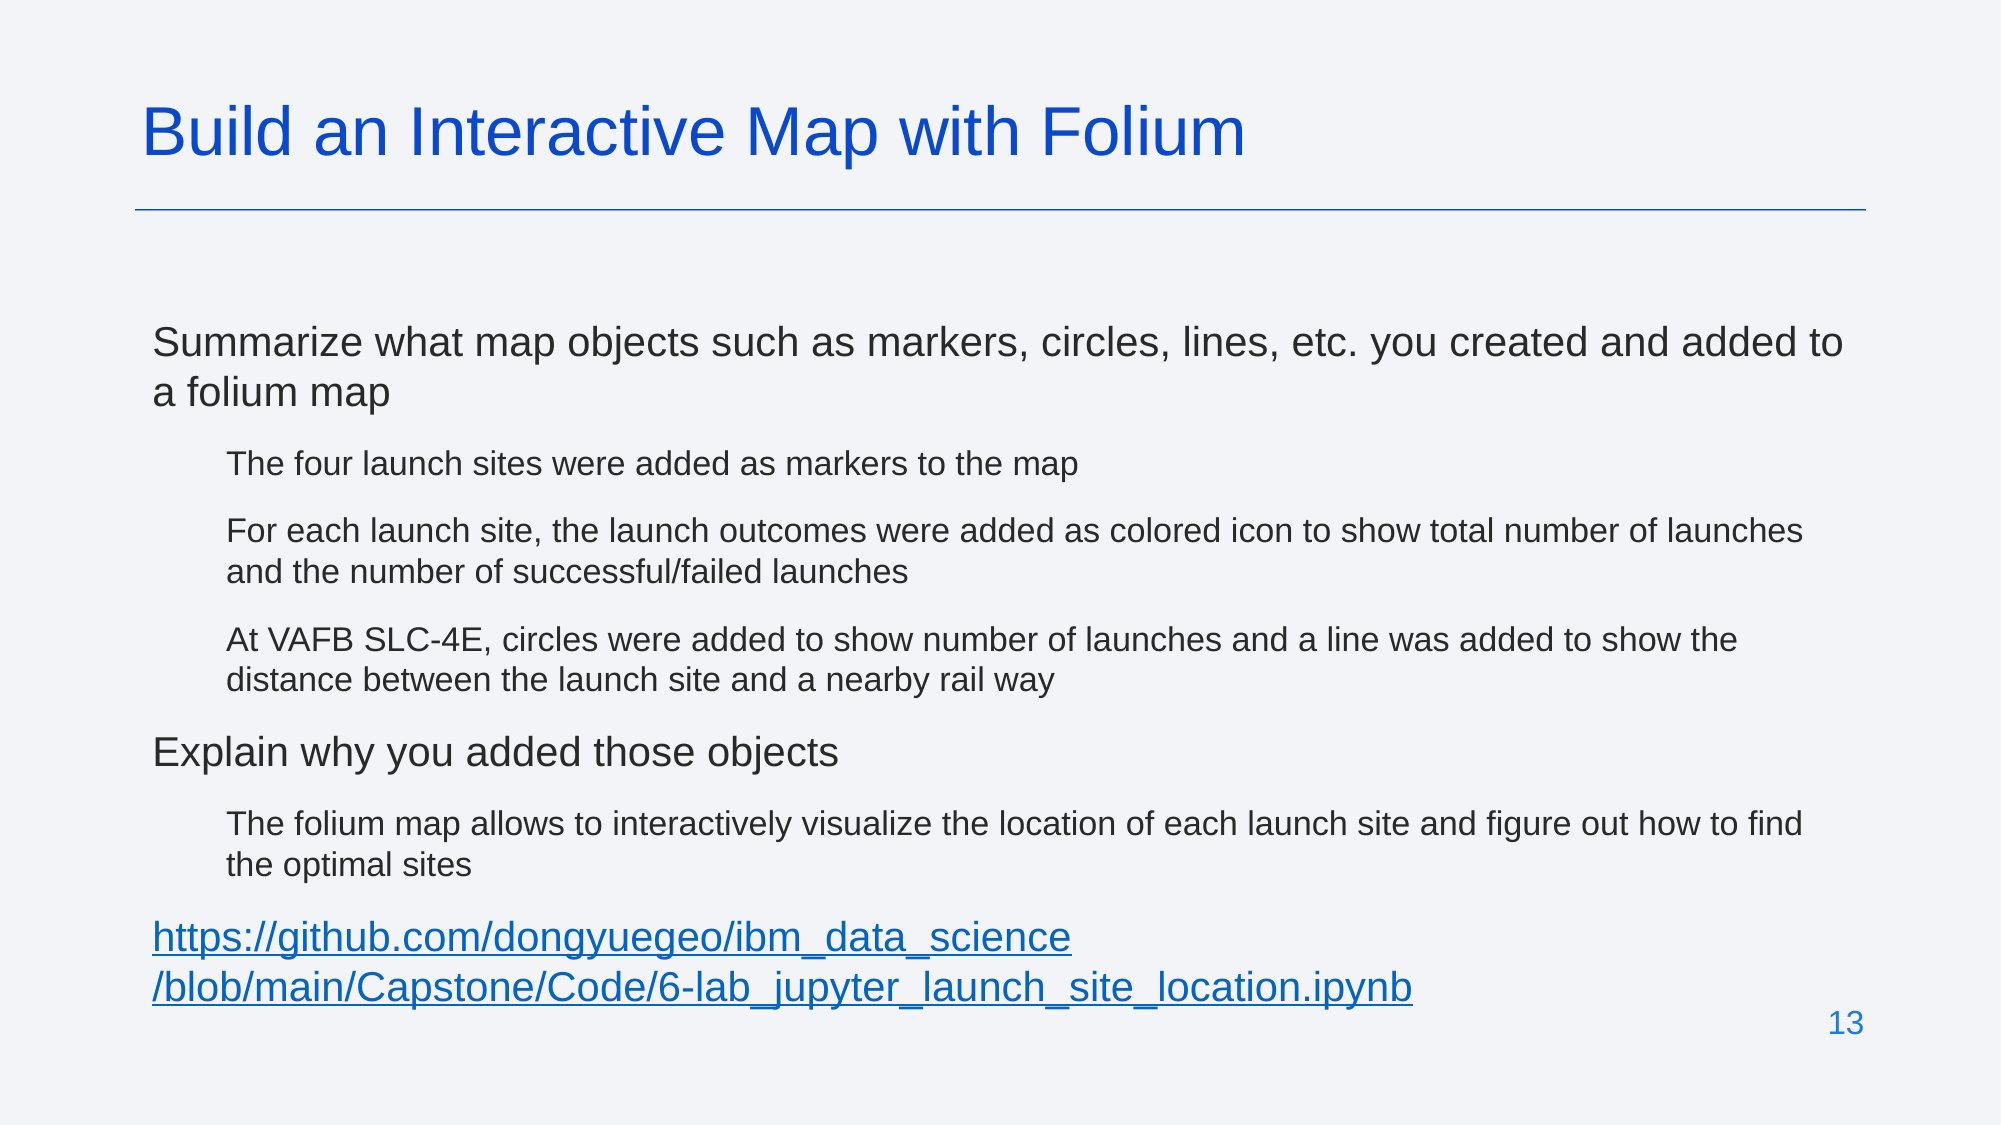

Build an Interactive Map with Folium
Summarize what map objects such as markers, circles, lines, etc. you created and added to a folium map
The four launch sites were added as markers to the map
For each launch site, the launch outcomes were added as colored icon to show total number of launches and the number of successful/failed launches
At VAFB SLC-4E, circles were added to show number of launches and a line was added to show the distance between the launch site and a nearby rail way
Explain why you added those objects
The folium map allows to interactively visualize the location of each launch site and figure out how to find the optimal sites
https://github.com/dongyuegeo/ibm_data_science/blob/main/Capstone/Code/6-lab_jupyter_launch_site_location.ipynb
13